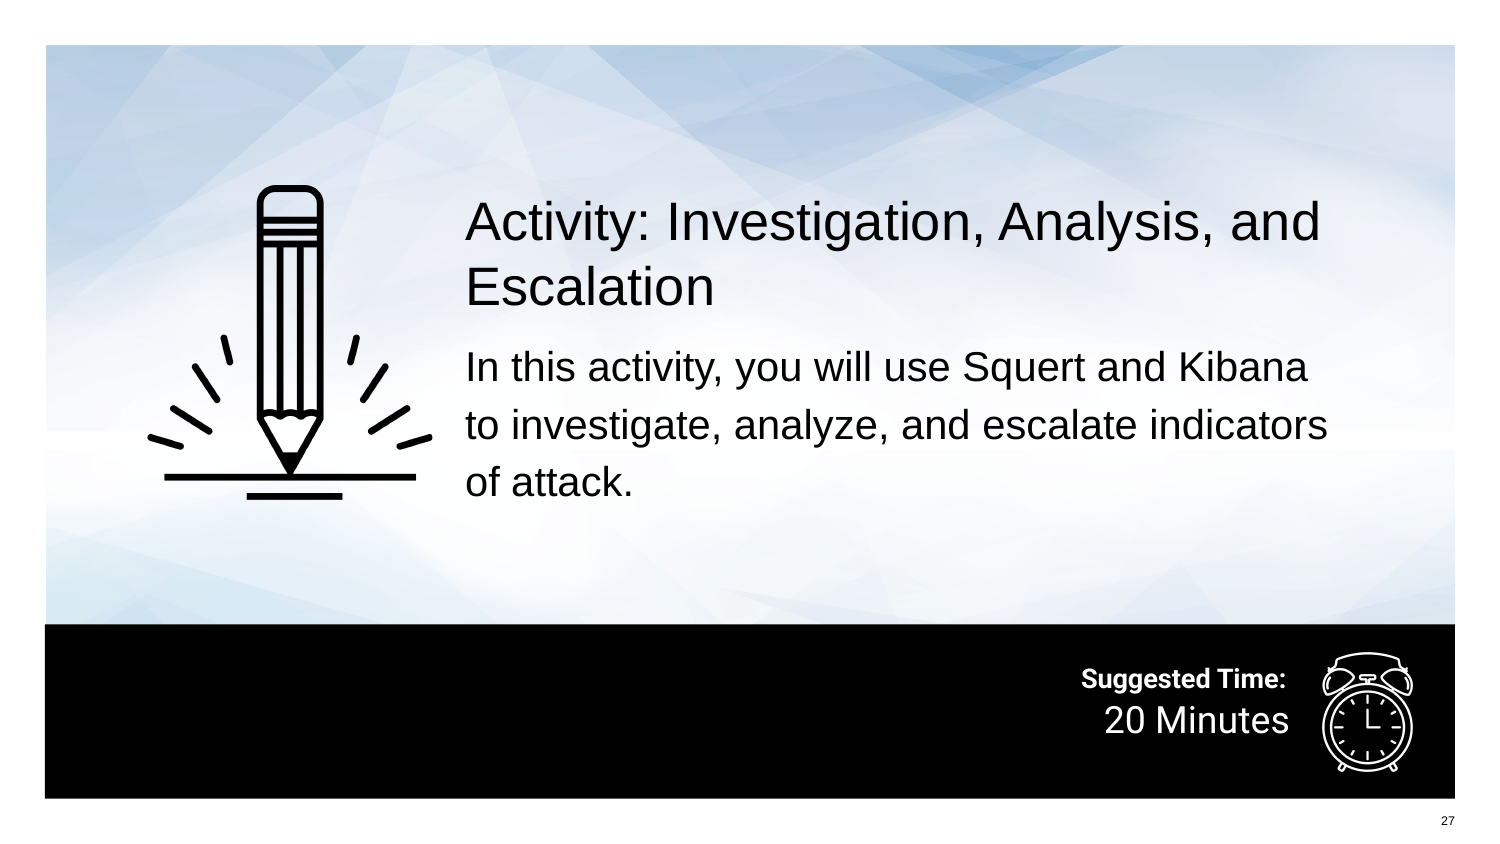

Activity: Investigation, Analysis, and Escalation
In this activity, you will use Squert and Kibana
to investigate, analyze, and escalate indicators
of attack.
# 20 Minutes
27